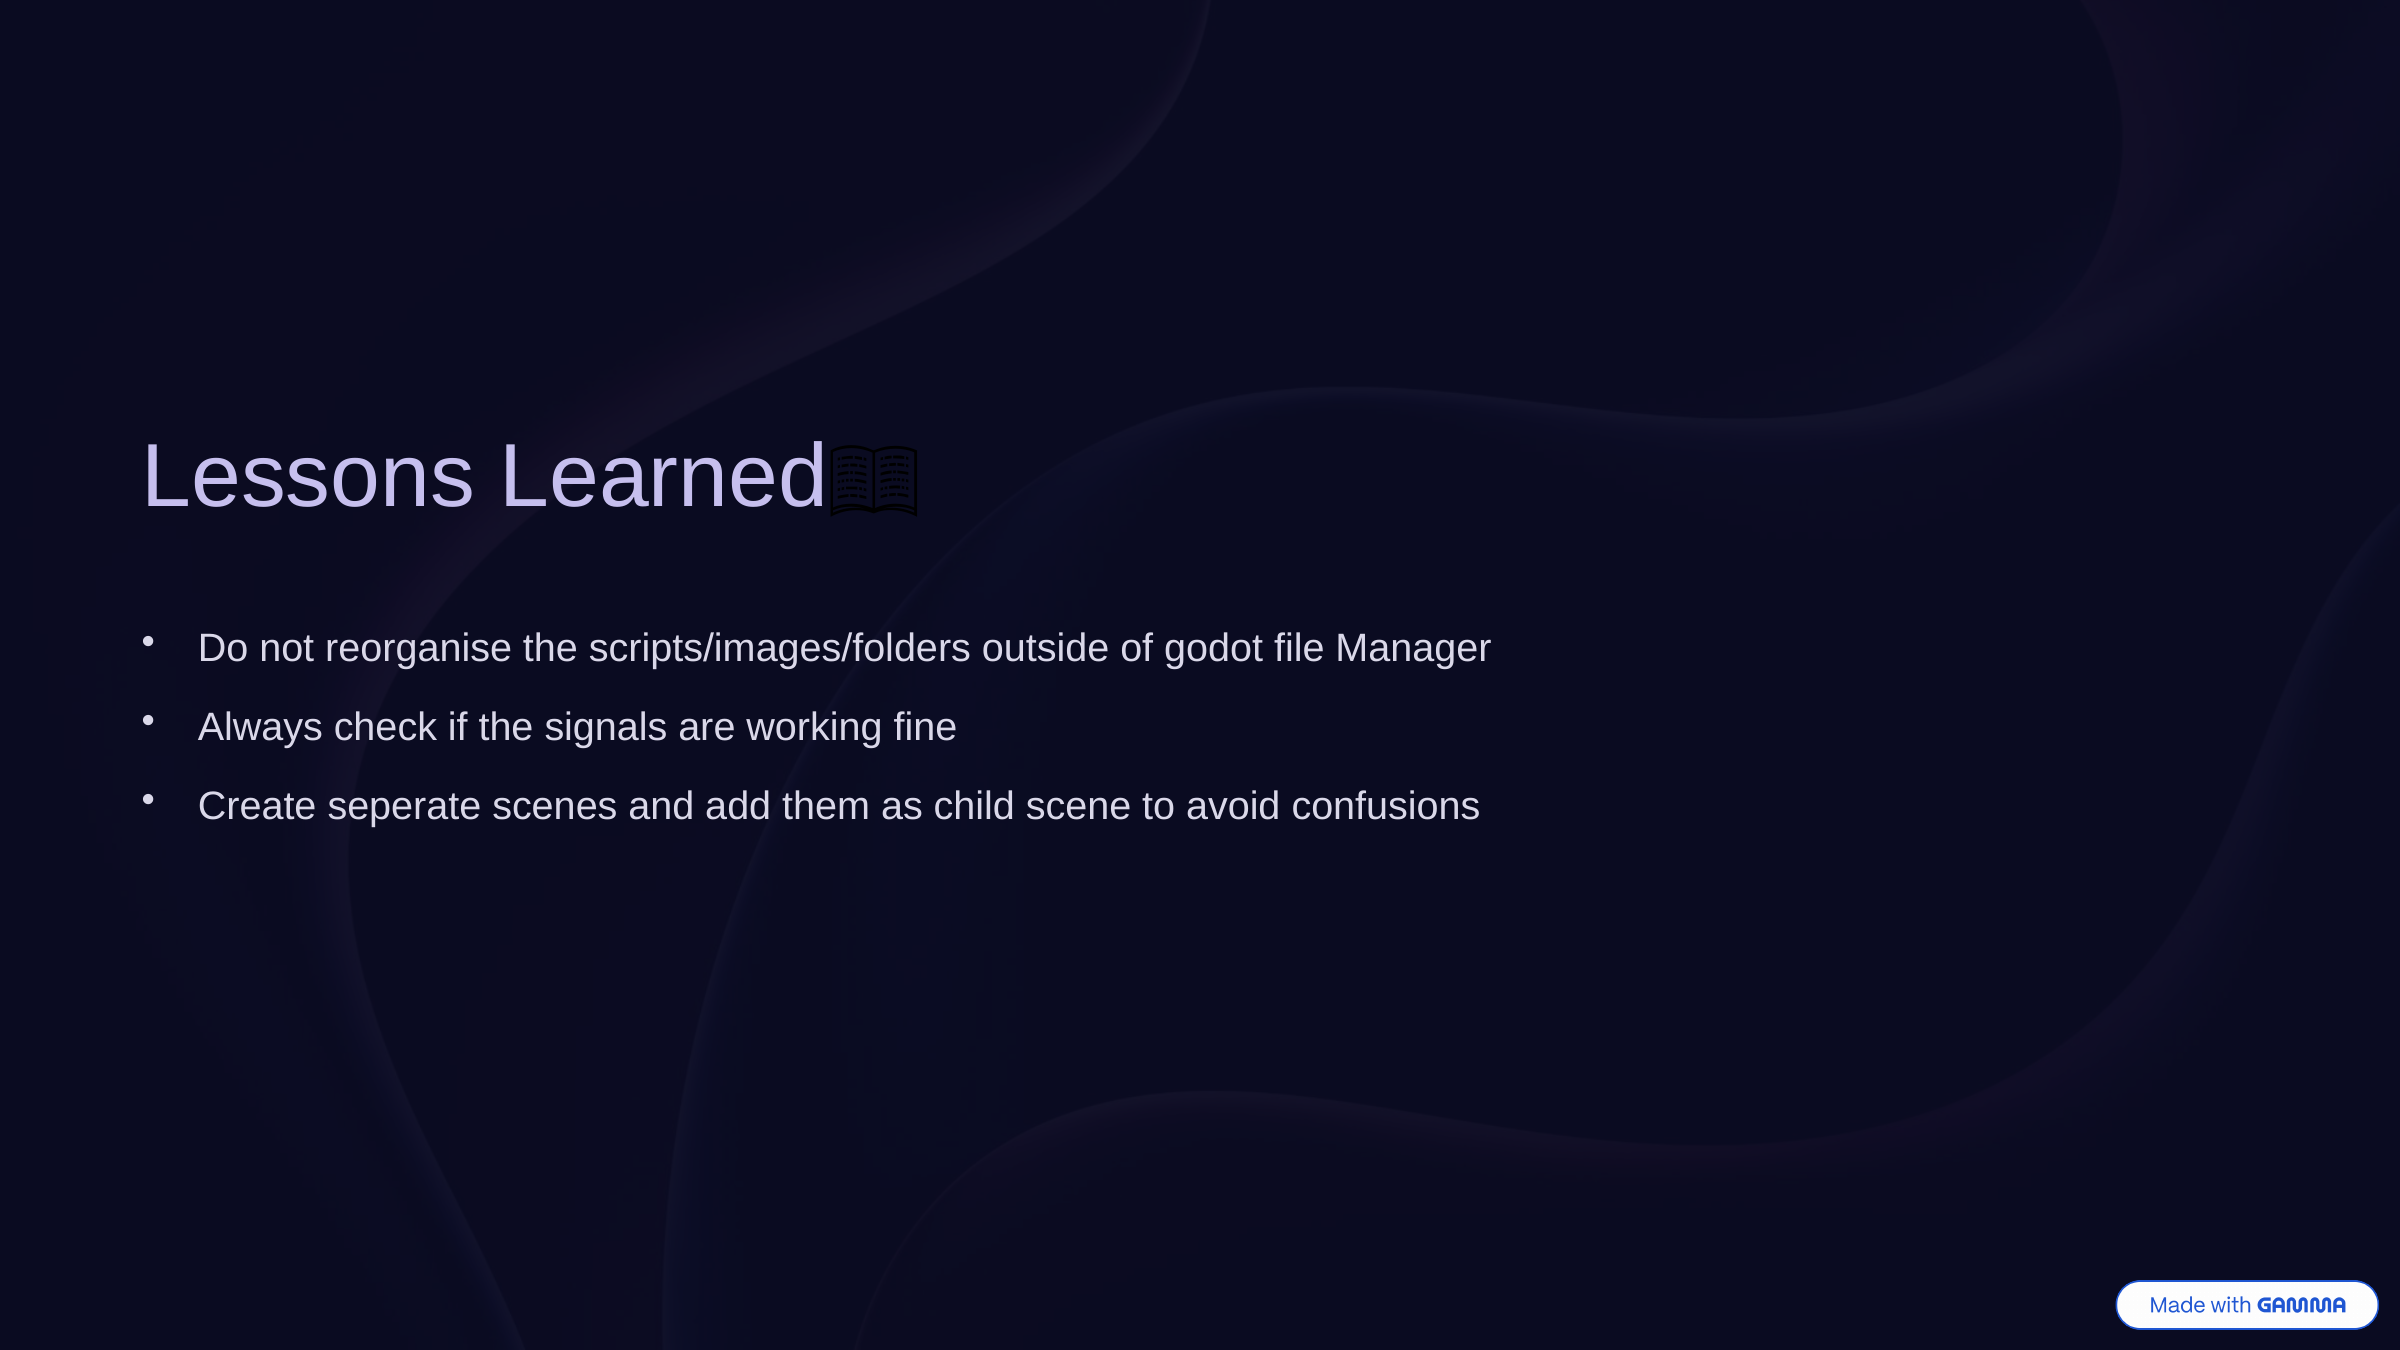

Lessons Learned📖
Do not reorganise the scripts/images/folders outside of godot file Manager
Always check if the signals are working fine
Create seperate scenes and add them as child scene to avoid confusions